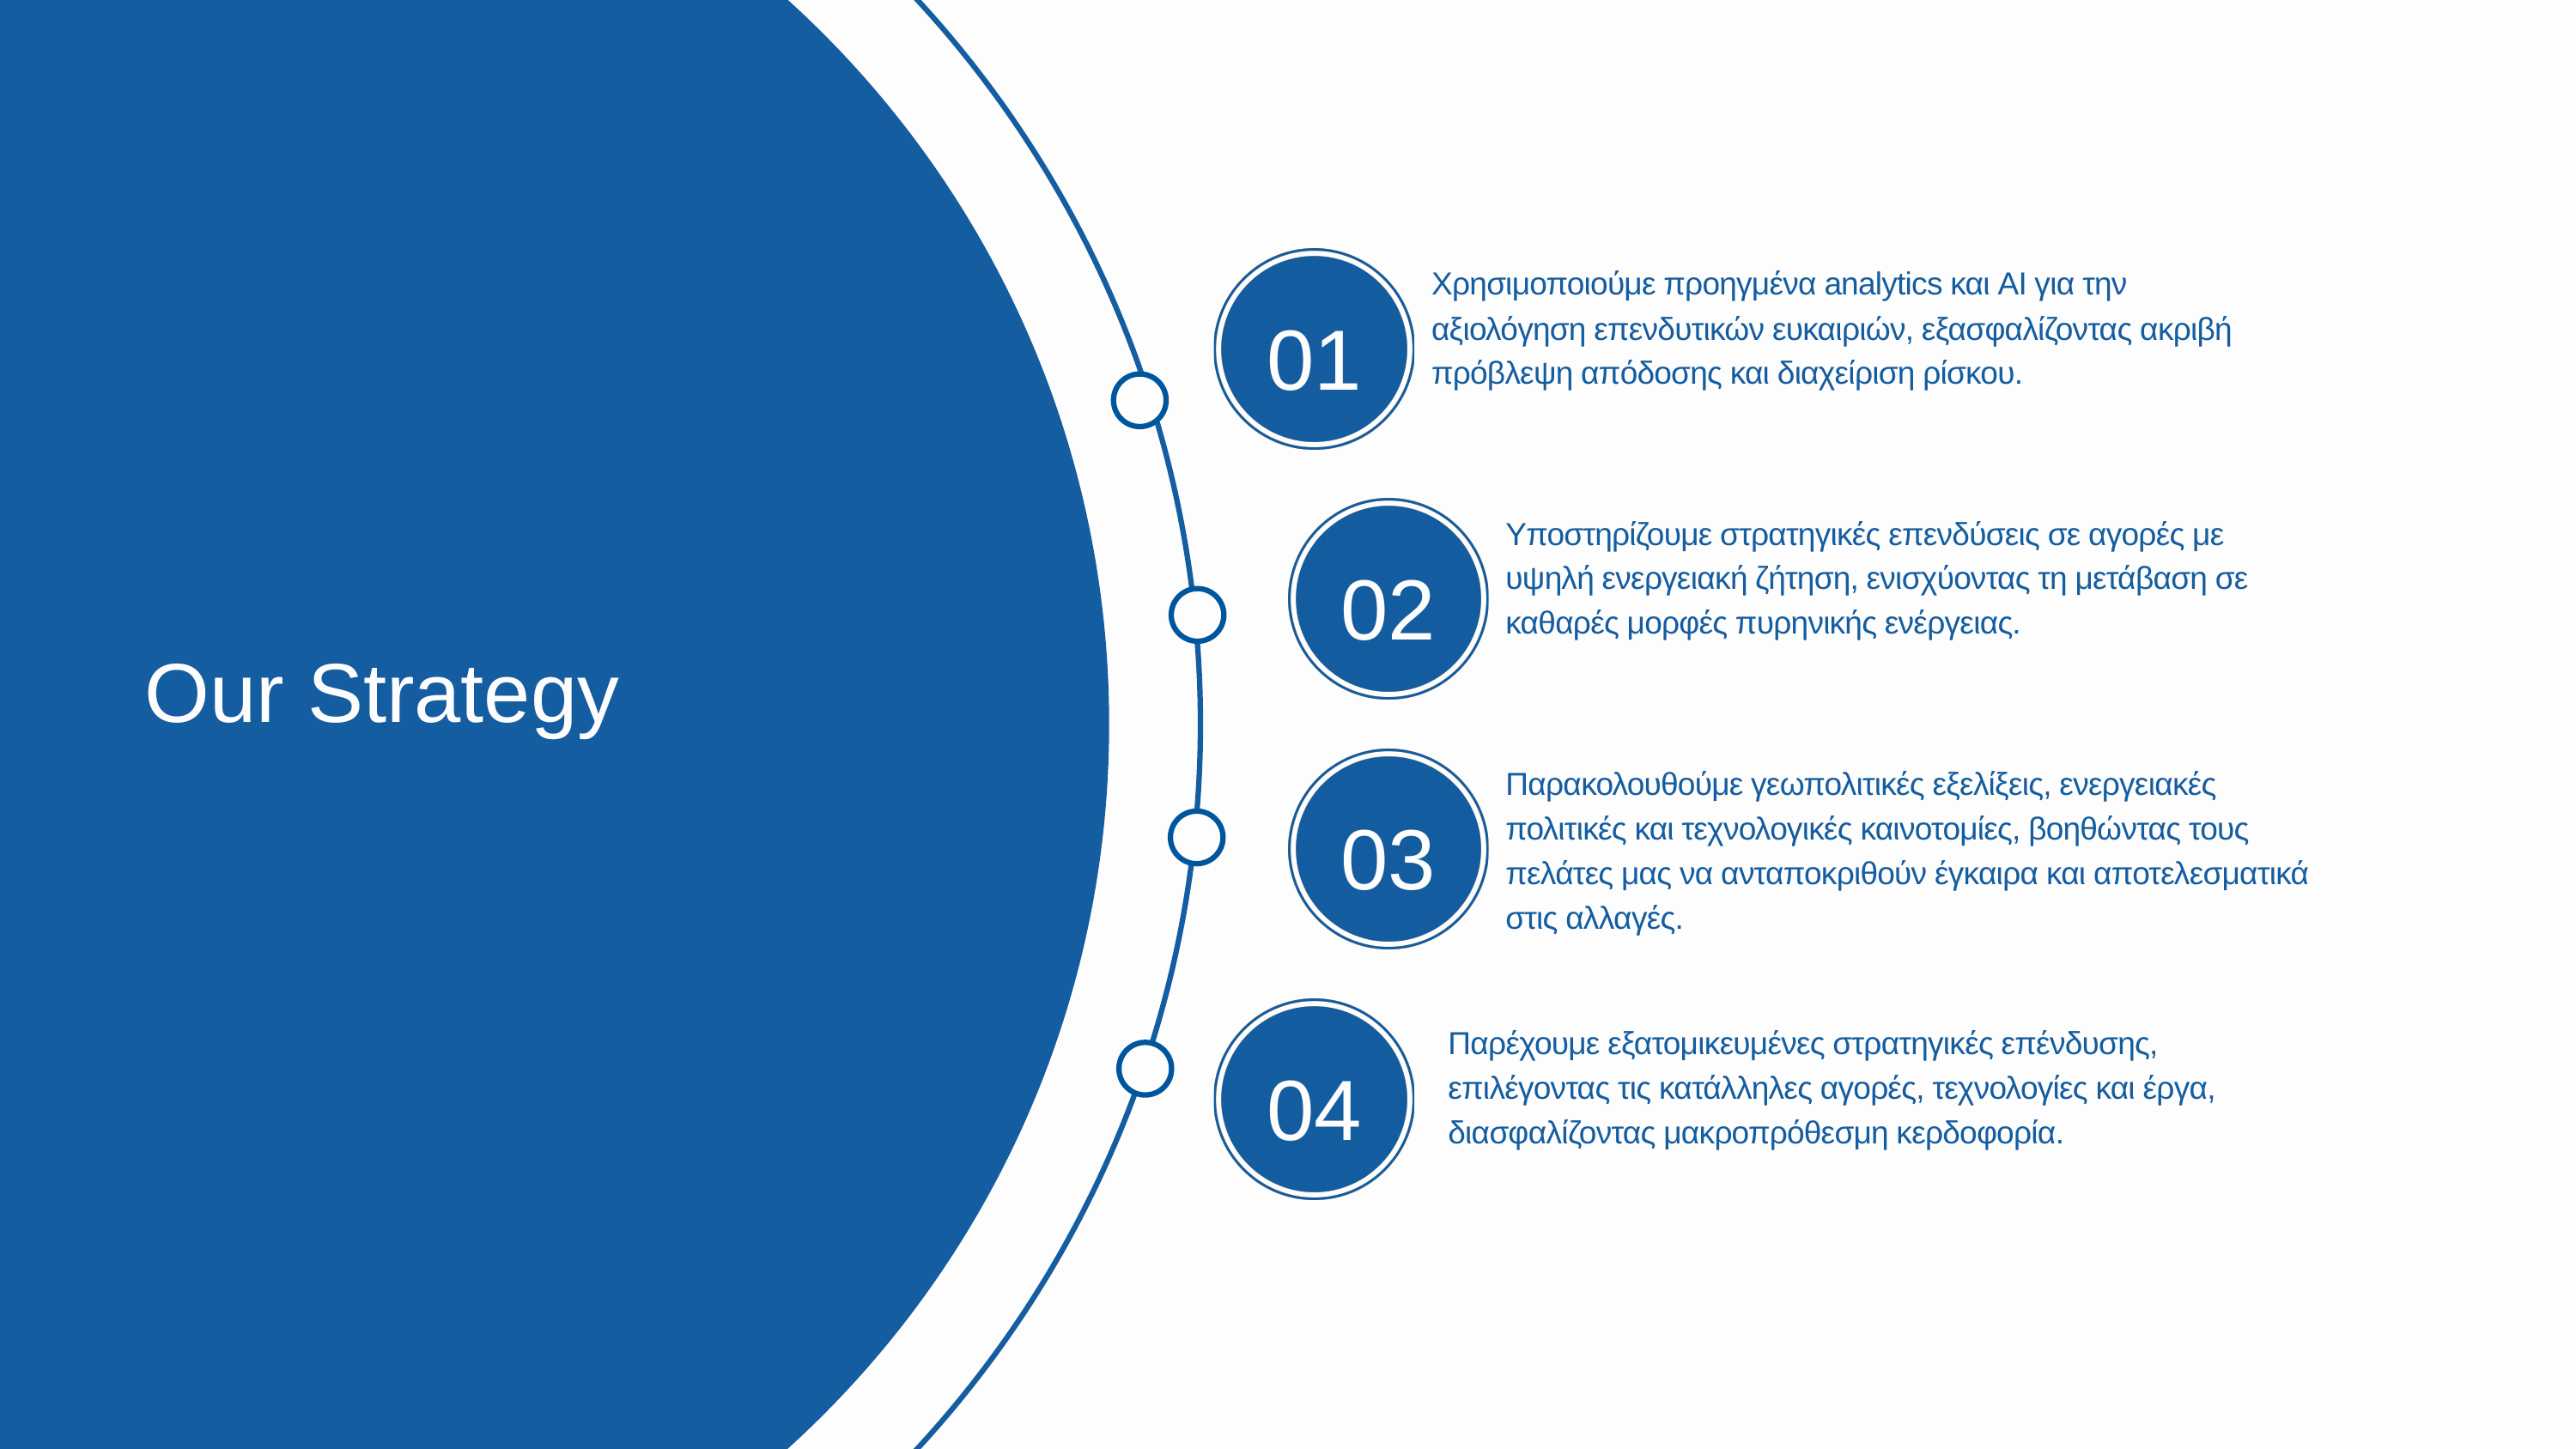

Χρησιμοποιούμε προηγμένα analytics και AI για την αξιολόγηση επενδυτικών ευκαιριών, εξασφαλίζοντας ακριβή πρόβλεψη απόδοσης και διαχείριση ρίσκου.
01

Υποστηρίζουμε στρατηγικές επενδύσεις σε αγορές με υψηλή ενεργειακή ζήτηση, ενισχύοντας τη μετάβαση σε καθαρές μορφές πυρηνικής ενέργειας.

02

Our Strategy

Παρακολουθούμε γεωπολιτικές εξελίξεις, ενεργειακές πολιτικές και τεχνολογικές καινοτομίες, βοηθώντας τους πελάτες μας να ανταποκριθούν έγκαιρα και αποτελεσματικά στις αλλαγές.

03

Παρέχουμε εξατομικευμένες στρατηγικές επένδυσης, επιλέγοντας τις κατάλληλες αγορές, τεχνολογίες και έργα, διασφαλίζοντας μακροπρόθεσμη κερδοφορία.

04